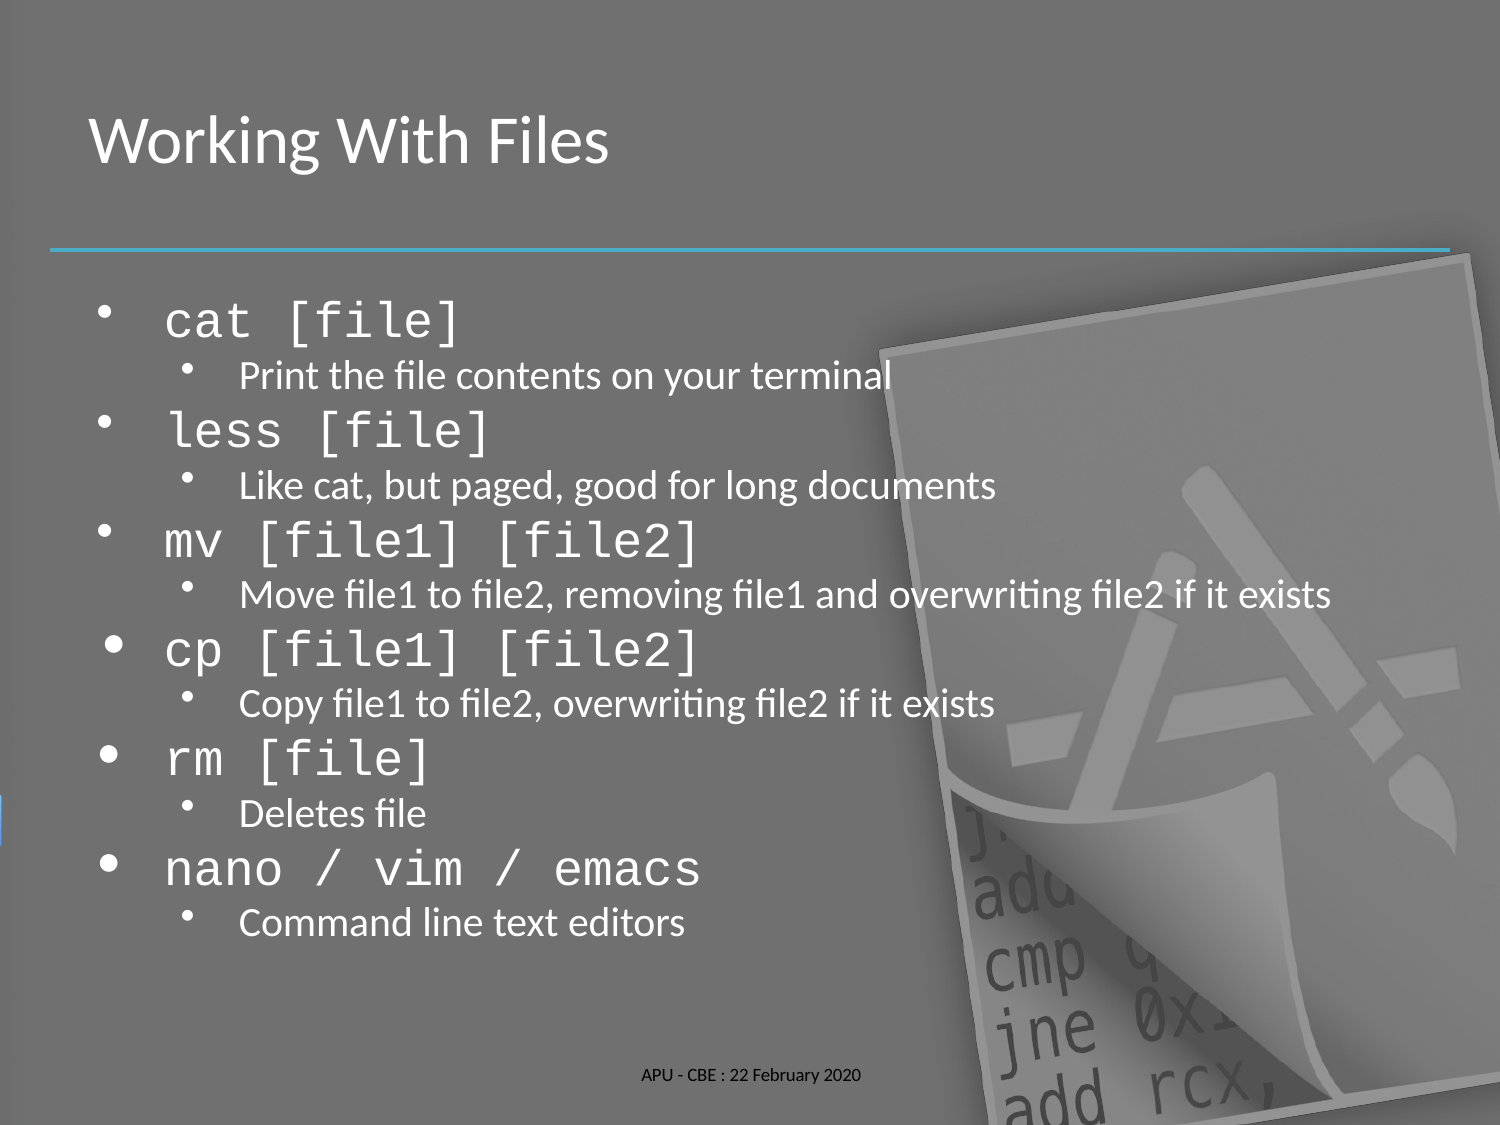

# Working With Files

cat [file]
Print the file contents on your terminal
less [file]
Like cat, but paged, good for long documents
mv [file1] [file2]
Move file1 to file2, removing file1 and overwriting file2 if it exists
cp [file1] [file2]
Copy file1 to file2, overwriting file2 if it exists
rm [file]
Deletes file
nano / vim / emacs
Command line text editors
APU - CBE : 22 February 2020